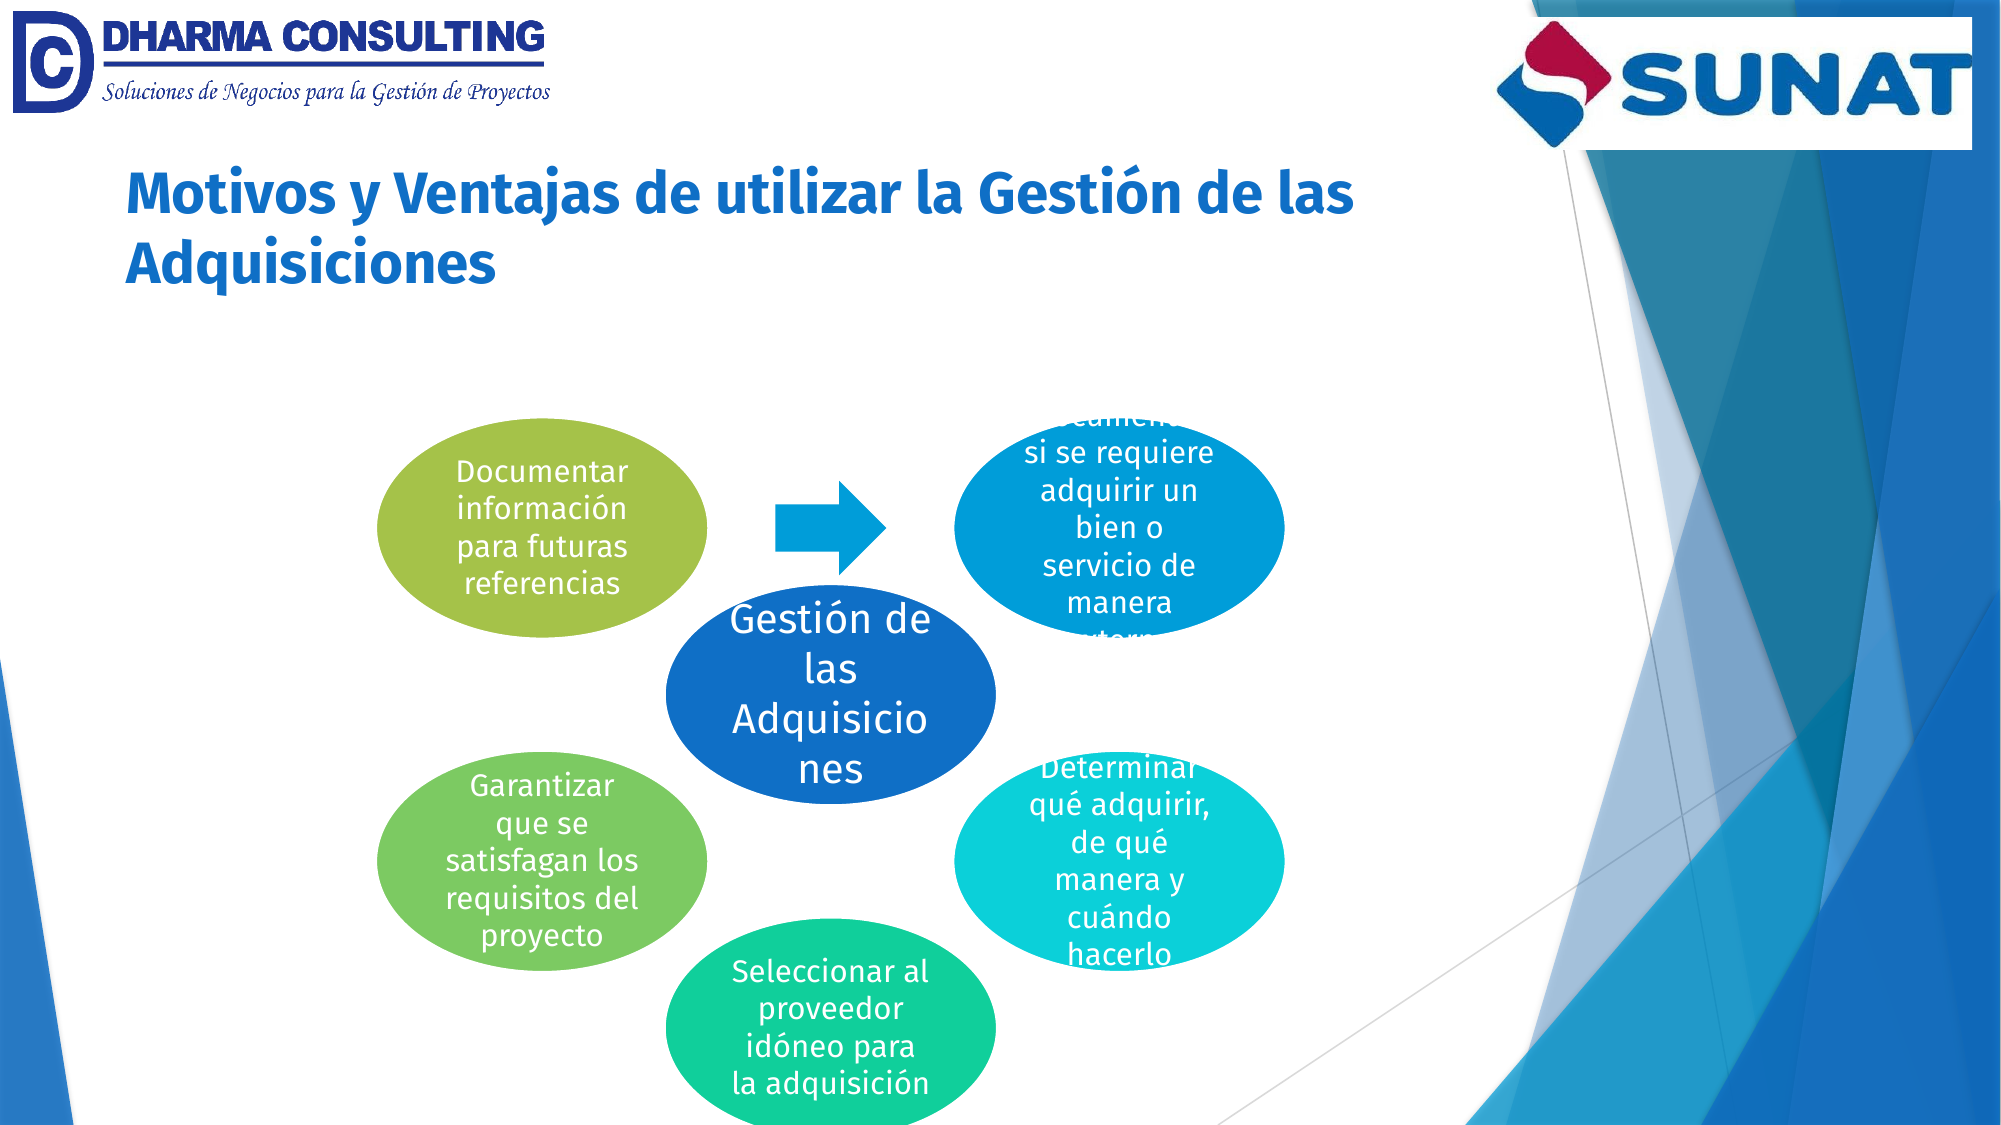

Motivos y Ventajas de utilizar la Gestión de las Adquisiciones
Gestión de las Adquisiciones
Documentar si se requiere adquirir un bien o servicio de manera externa
Determinar qué adquirir, de qué manera y cuándo hacerlo
Seleccionar al proveedor idóneo para la adquisición
Garantizar que se satisfagan los requisitos del proyecto
Documentar información para futuras referencias